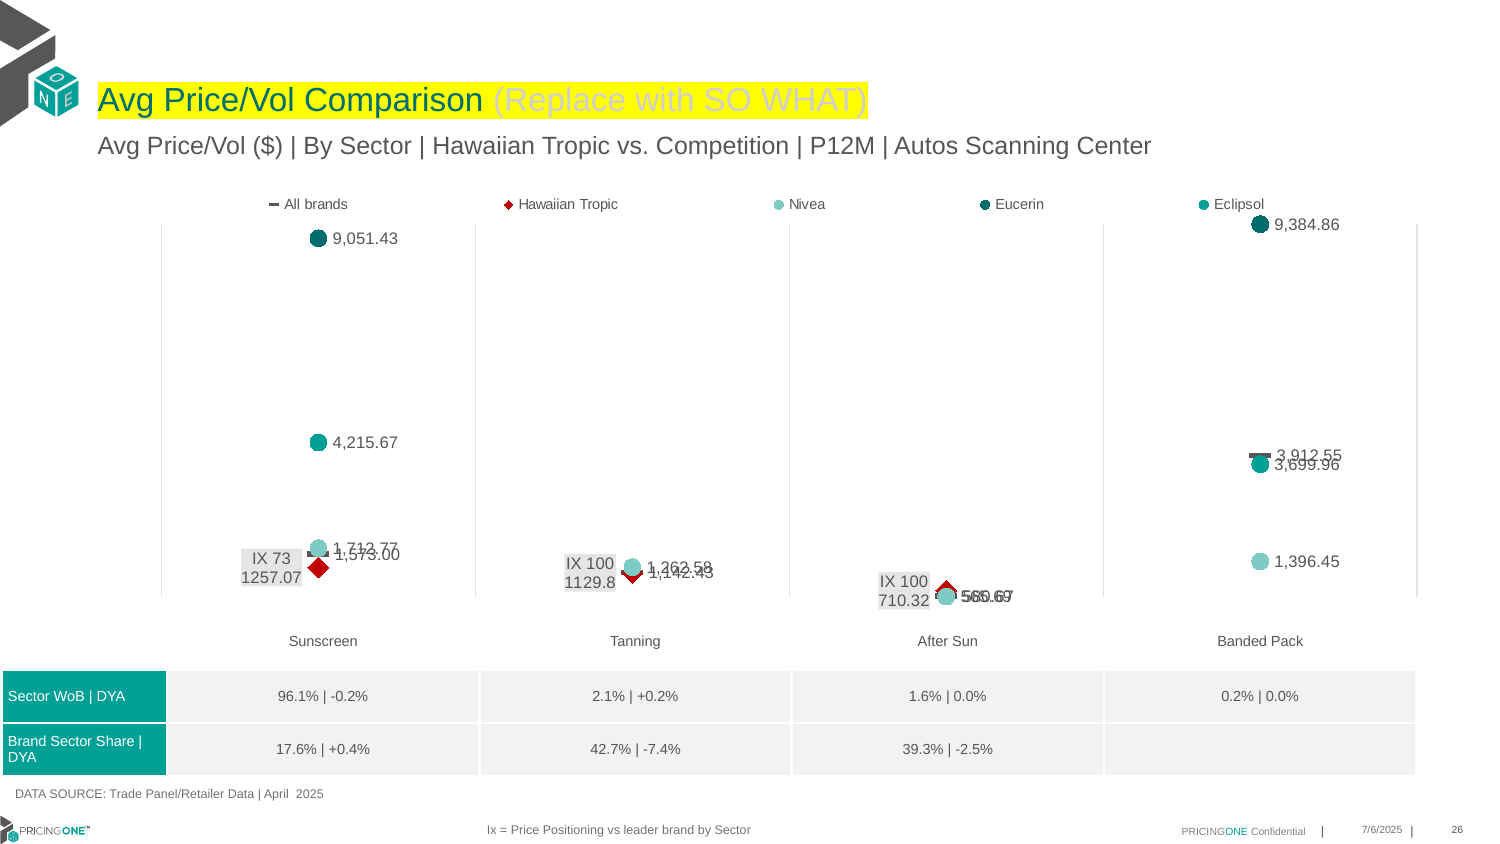

# Avg Price/Vol Comparison (Replace with SO WHAT)
Avg Price/Vol ($) | By Sector | Hawaiian Tropic vs. Competition | P12M | Autos Scanning Center

### Chart

| Category | All brands | Hawaiian Tropic | Nivea | Eucerin | Eclipsol |
|---|---|---|---|---|---|
| IX 73 | 1573.0 | 1257.07 | 1712.77 | 9051.43 | 4215.67 |
| IX 100 | 1142.43 | 1129.8 | 1262.58 | None | None |
| IX 100 | 580.67 | 710.32 | 565.69 | None | None |
| None | 3912.55 | None | 1396.45 | 9384.86 | 3699.96 |
|  | Sunscreen | Tanning | After Sun | Banded Pack |
| --- | --- | --- | --- | --- |
| Sector WoB | DYA | 96.1% | -0.2% | 2.1% | +0.2% | 1.6% | 0.0% | 0.2% | 0.0% |
| Brand Sector Share | DYA | 17.6% | +0.4% | 42.7% | -7.4% | 39.3% | -2.5% |  |
DATA SOURCE: Trade Panel/Retailer Data | April  2025
Ix = Price Positioning vs leader brand by Sector
7/6/2025
26